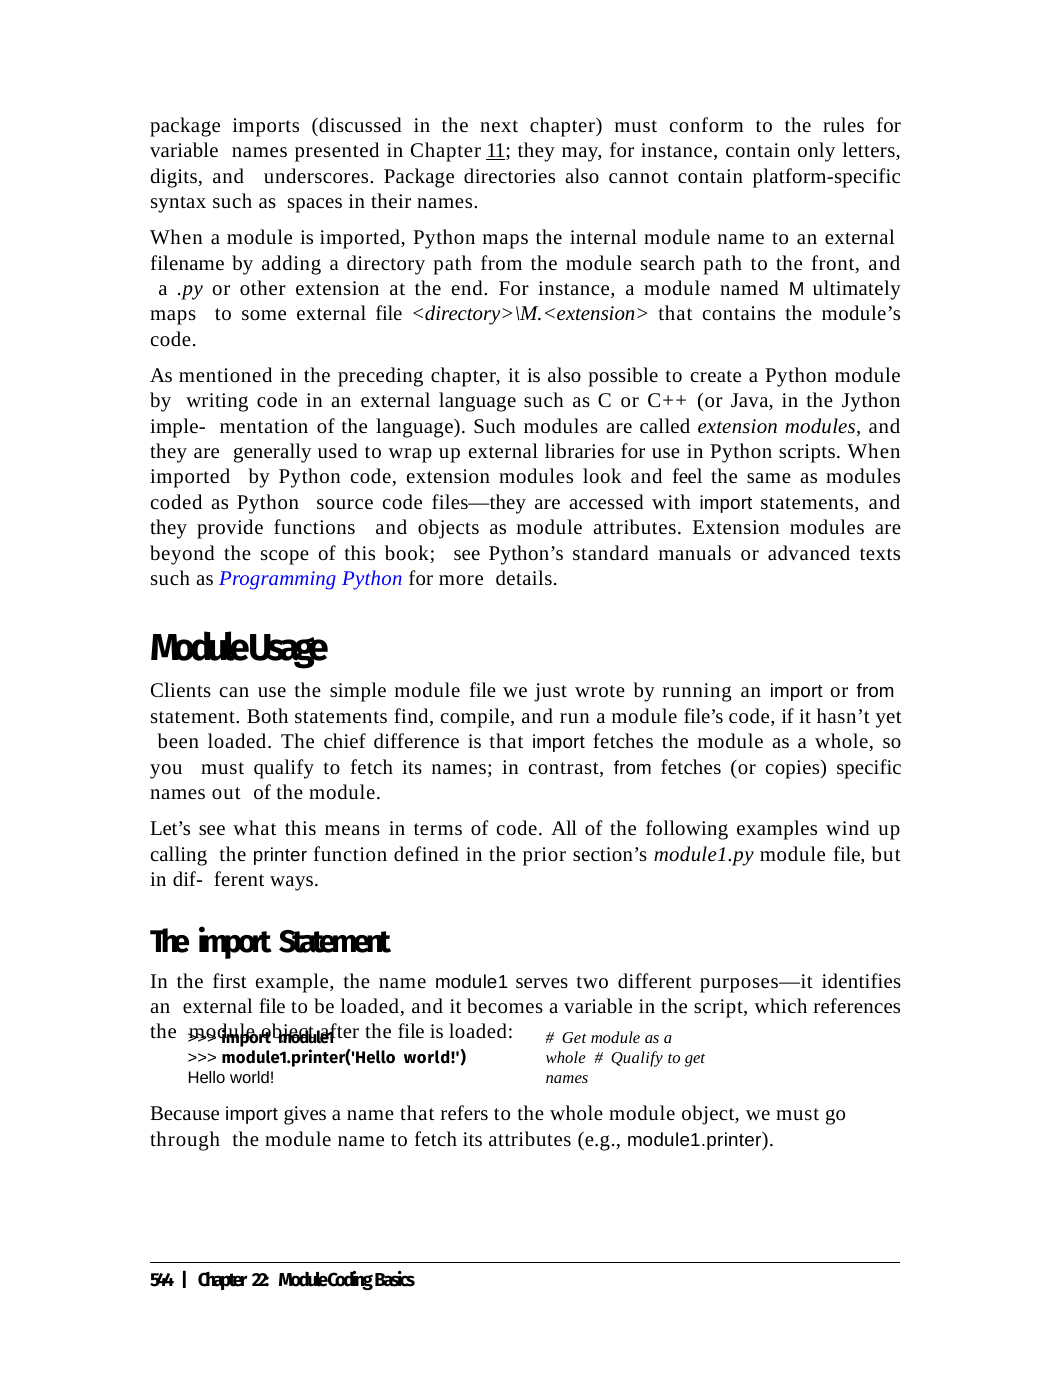

package imports (discussed in the next chapter) must conform to the rules for variable  names presented in Chapter 11; they may, for instance, contain only letters, digits, and  underscores. Package directories also cannot contain platform-specific syntax such as  spaces in their names.
When a module is imported, Python maps the internal module name to an external  filename by adding a directory path from the module search path to the front, and  a .py or other extension at the end. For instance, a module named M ultimately maps  to some external file <directory>\M.<extension> that contains the module’s code.
As mentioned in the preceding chapter, it is also possible to create a Python module by  writing code in an external language such as C or C++ (or Java, in the Jython imple-  mentation of the language). Such modules are called extension modules, and they are  generally used to wrap up external libraries for use in Python scripts. When imported  by Python code, extension modules look and feel the same as modules coded as Python  source code files—they are accessed with import statements, and they provide functions  and objects as module attributes. Extension modules are beyond the scope of this book;  see Python’s standard manuals or advanced texts such as Programming Python for more  details.

Module Usage
Clients can use the simple module file we just wrote by running an import or from  statement. Both statements find, compile, and run a module file’s code, if it hasn’t yet  been loaded. The chief difference is that import fetches the module as a whole, so you  must qualify to fetch its names; in contrast, from fetches (or copies) specific names out  of the module.
Let’s see what this means in terms of code. All of the following examples wind up calling  the printer function defined in the prior section’s module1.py module file, but in dif-  ferent ways.

The import Statement
In the first example, the name module1 serves two different purposes—it identifies an  external file to be loaded, and it becomes a variable in the script, which references the  module object after the file is loaded:
>>> import module1
>>> module1.printer('Hello world!')
Hello world!
# Get module as a whole  # Qualify to get names
Because import gives a name that refers to the whole module object, we must go through  the module name to fetch its attributes (e.g., module1.printer).

544  |  Chapter 22:  Module Coding Basics